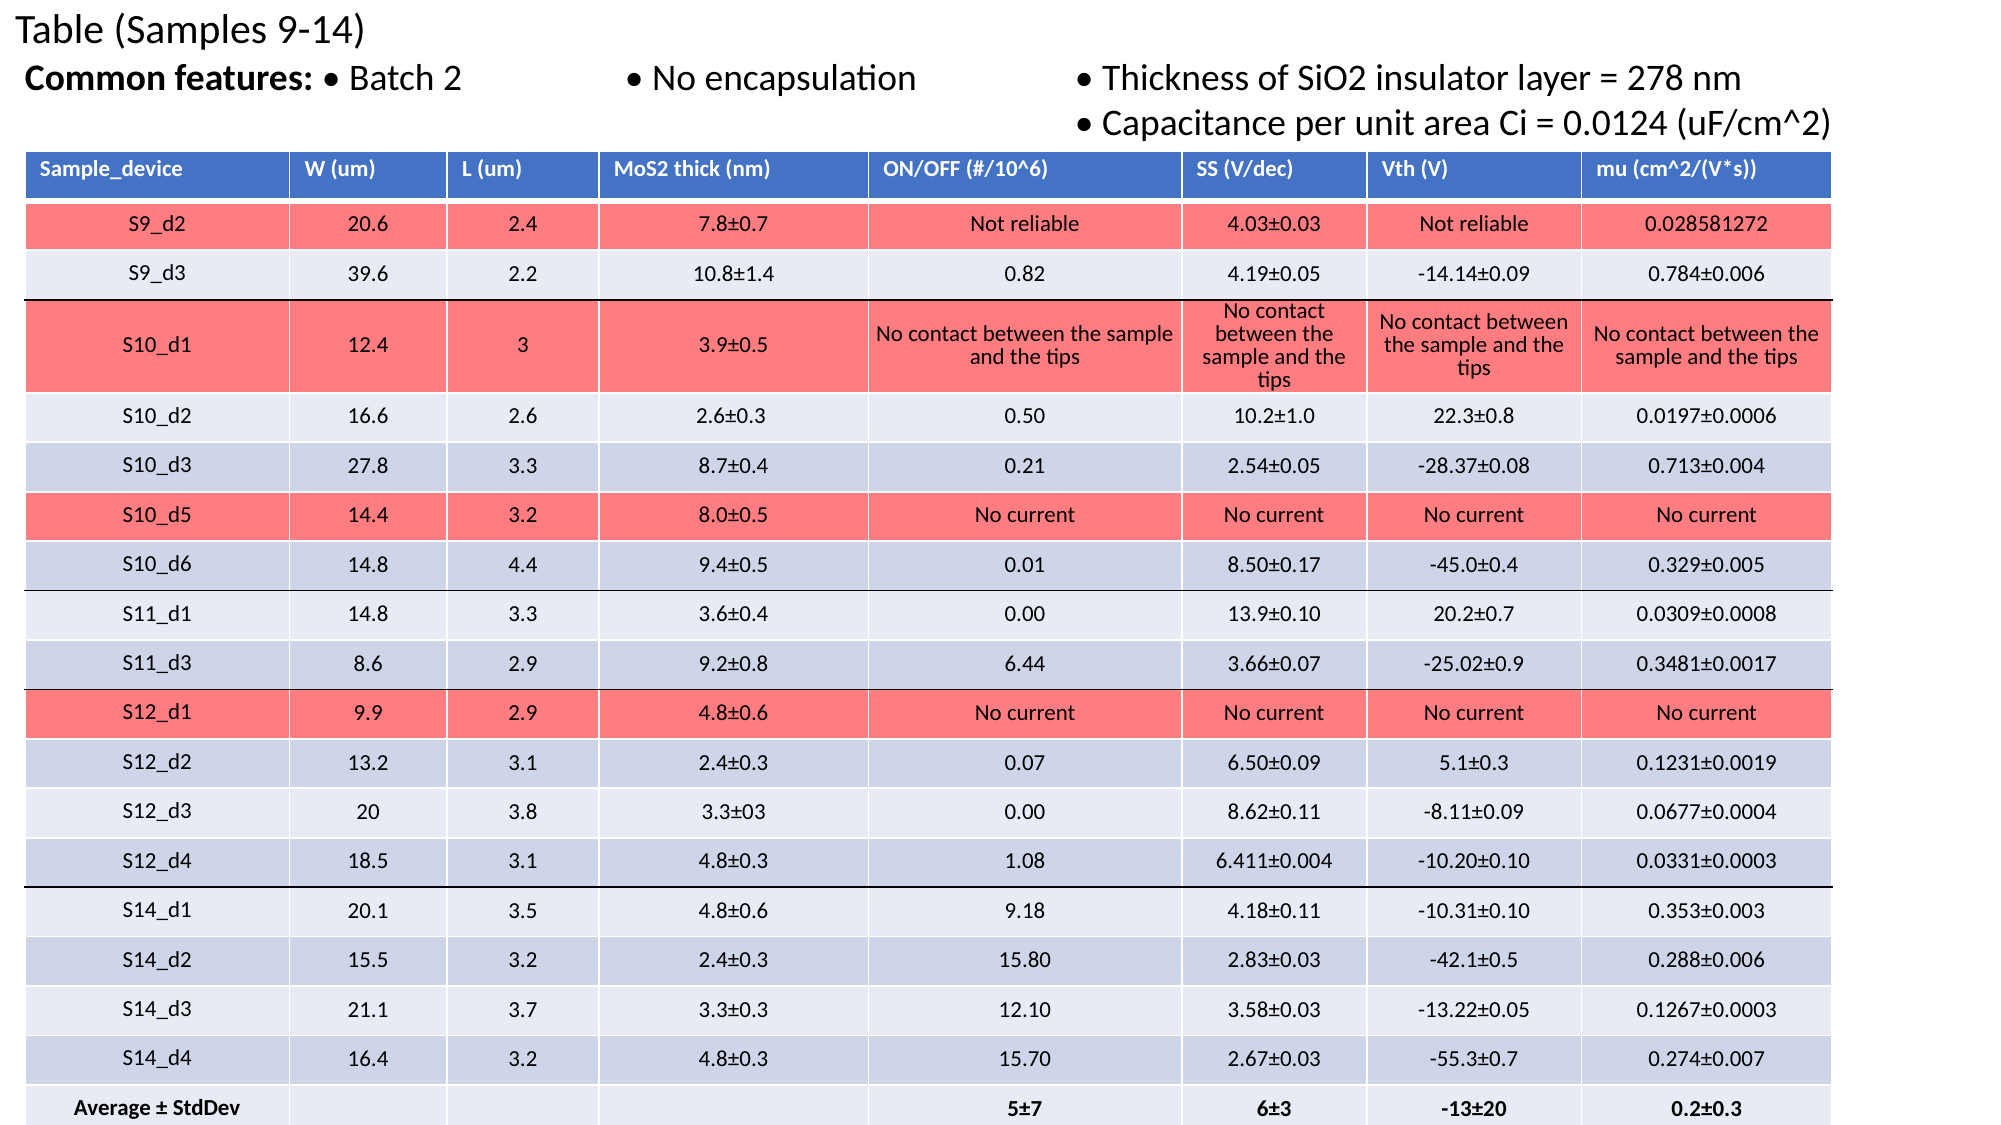

# Table (Samples 9-14)

Common features: • Batch 2		• No encapsulation		• Thickness of SiO2 insulator layer = 278 nm
							• Capacitance per unit area Ci = 0.0124 (uF/cm^2)

| Sample\_device | W (um) | L (um) | MoS2 thick (nm) | ON/OFF (#/10^6) | SS (V/dec) | Vth (V) | mu (cm^2/(V\*s)) |
| --- | --- | --- | --- | --- | --- | --- | --- |
| S9\_d2 | 20.6 | 2.4 | 7.8±0.7 | Not reliable | 4.03±0.03 | Not reliable | 0.028581272 |
| S9\_d3 | 39.6 | 2.2 | 10.8±1.4 | 0.82 | 4.19±0.05 | -14.14±0.09 | 0.784±0.006 |
| S10\_d1 | 12.4 | 3 | 3.9±0.5 | No contact between the sample and the tips | No contact between the sample and the tips | No contact between the sample and the tips | No contact between the sample and the tips |
| S10\_d2 | 16.6 | 2.6 | 2.6±0.3 | 0.50 | 10.2±1.0 | 22.3±0.8 | 0.0197±0.0006 |
| S10\_d3 | 27.8 | 3.3 | 8.7±0.4 | 0.21 | 2.54±0.05 | -28.37±0.08 | 0.713±0.004 |
| S10\_d5 | 14.4 | 3.2 | 8.0±0.5 | No current | No current | No current | No current |
| S10\_d6 | 14.8 | 4.4 | 9.4±0.5 | 0.01 | 8.50±0.17 | -45.0±0.4 | 0.329±0.005 |
| S11\_d1 | 14.8 | 3.3 | 3.6±0.4 | 0.00 | 13.9±0.10 | 20.2±0.7 | 0.0309±0.0008 |
| S11\_d3 | 8.6 | 2.9 | 9.2±0.8 | 6.44 | 3.66±0.07 | -25.02±0.9 | 0.3481±0.0017 |
| S12\_d1 | 9.9 | 2.9 | 4.8±0.6 | No current | No current | No current | No current |
| S12\_d2 | 13.2 | 3.1 | 2.4±0.3 | 0.07 | 6.50±0.09 | 5.1±0.3 | 0.1231±0.0019 |
| S12\_d3 | 20 | 3.8 | 3.3±03 | 0.00 | 8.62±0.11 | -8.11±0.09 | 0.0677±0.0004 |
| S12\_d4 | 18.5 | 3.1 | 4.8±0.3 | 1.08 | 6.411±0.004 | -10.20±0.10 | 0.0331±0.0003 |
| S14\_d1 | 20.1 | 3.5 | 4.8±0.6 | 9.18 | 4.18±0.11 | -10.31±0.10 | 0.353±0.003 |
| S14\_d2 | 15.5 | 3.2 | 2.4±0.3 | 15.80 | 2.83±0.03 | -42.1±0.5 | 0.288±0.006 |
| S14\_d3 | 21.1 | 3.7 | 3.3±0.3 | 12.10 | 3.58±0.03 | -13.22±0.05 | 0.1267±0.0003 |
| S14\_d4 | 16.4 | 3.2 | 4.8±0.3 | 15.70 | 2.67±0.03 | -55.3±0.7 | 0.274±0.007 |
| Average ± StdDev |  |  |  | 5±7 | 6±3 | -13±20 | 0.2±0.3 |